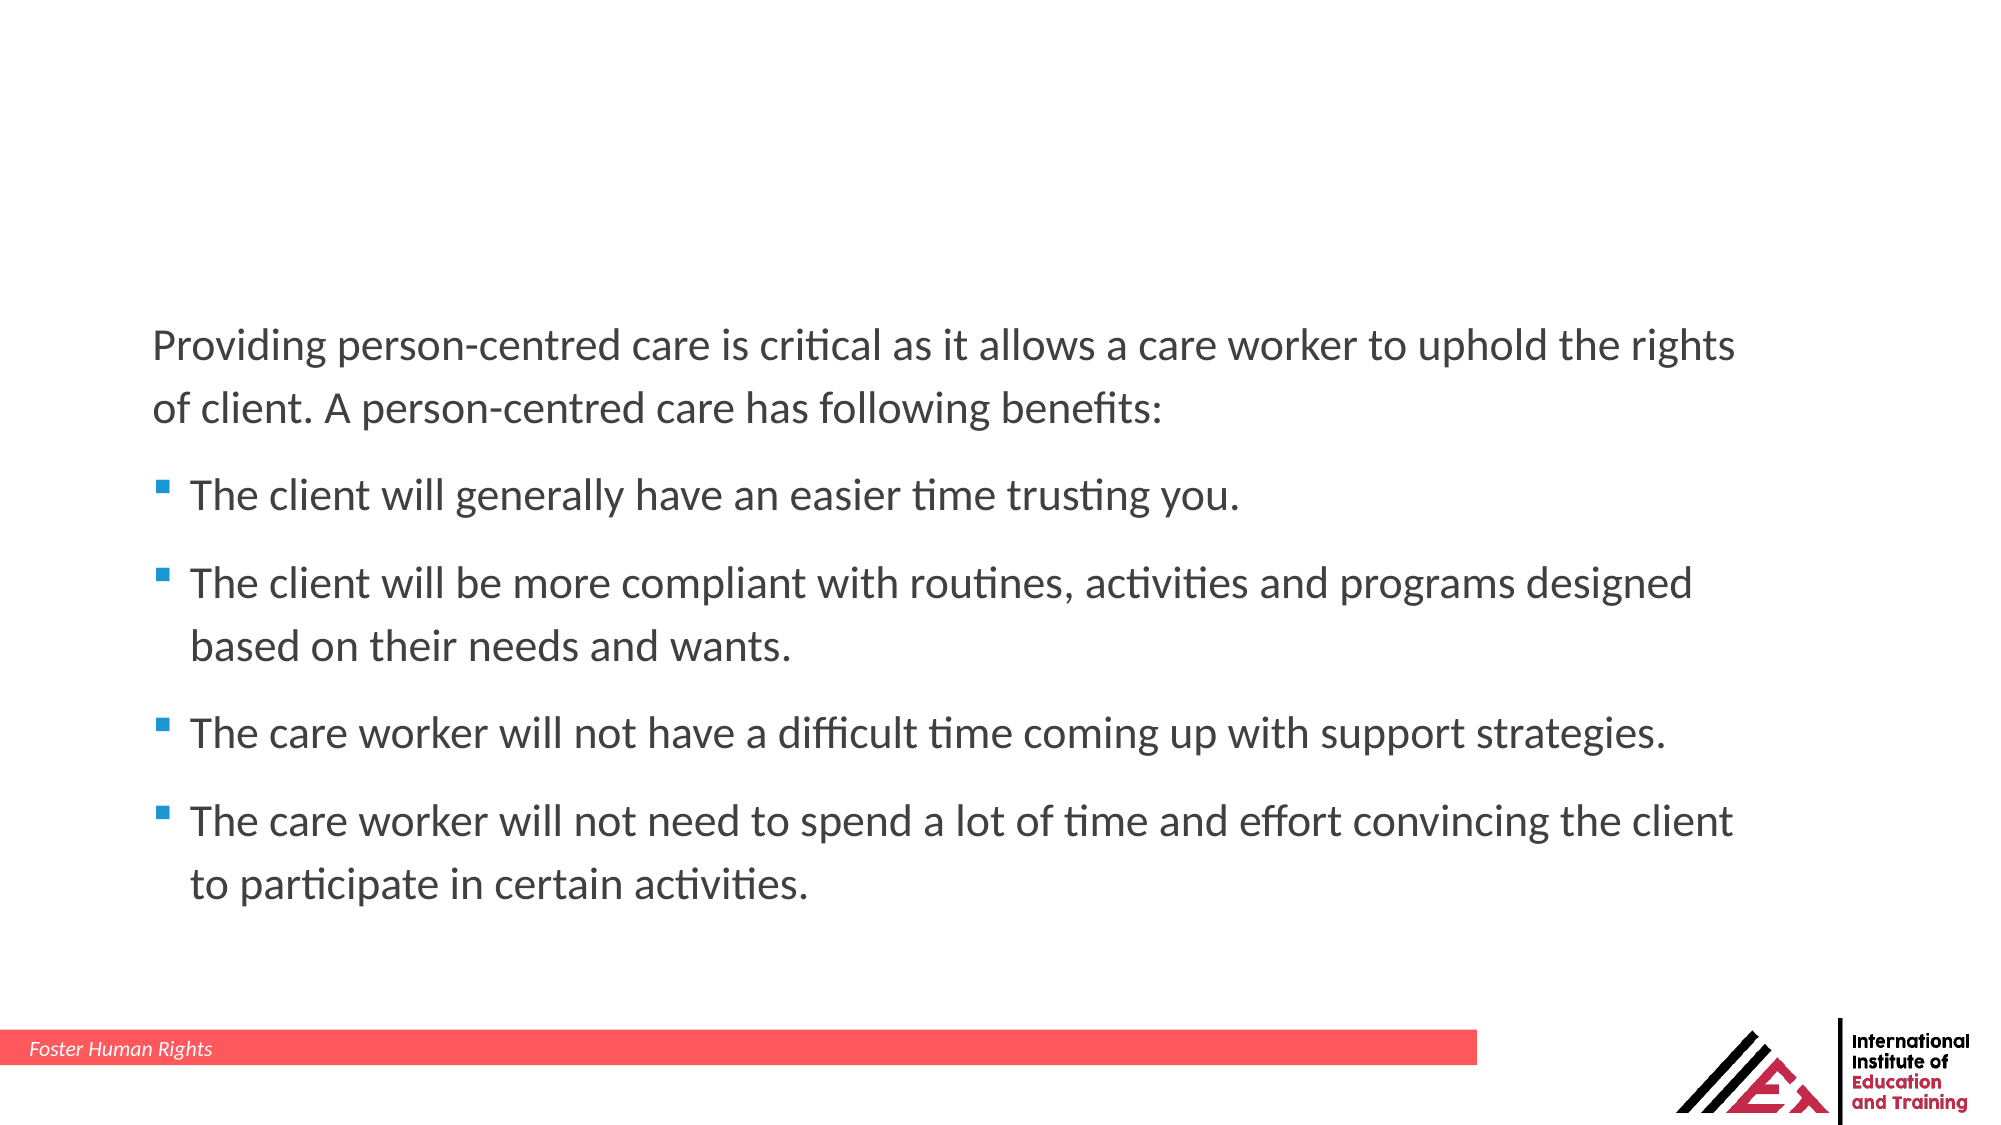

Providing person-centred care is critical as it allows a care worker to uphold the rights of client. A person-centred care has following benefits:
The client will generally have an easier time trusting you.
The client will be more compliant with routines, activities and programs designed based on their needs and wants.
The care worker will not have a difficult time coming up with support strategies.
The care worker will not need to spend a lot of time and effort convincing the client to participate in certain activities.
Foster Human Rights